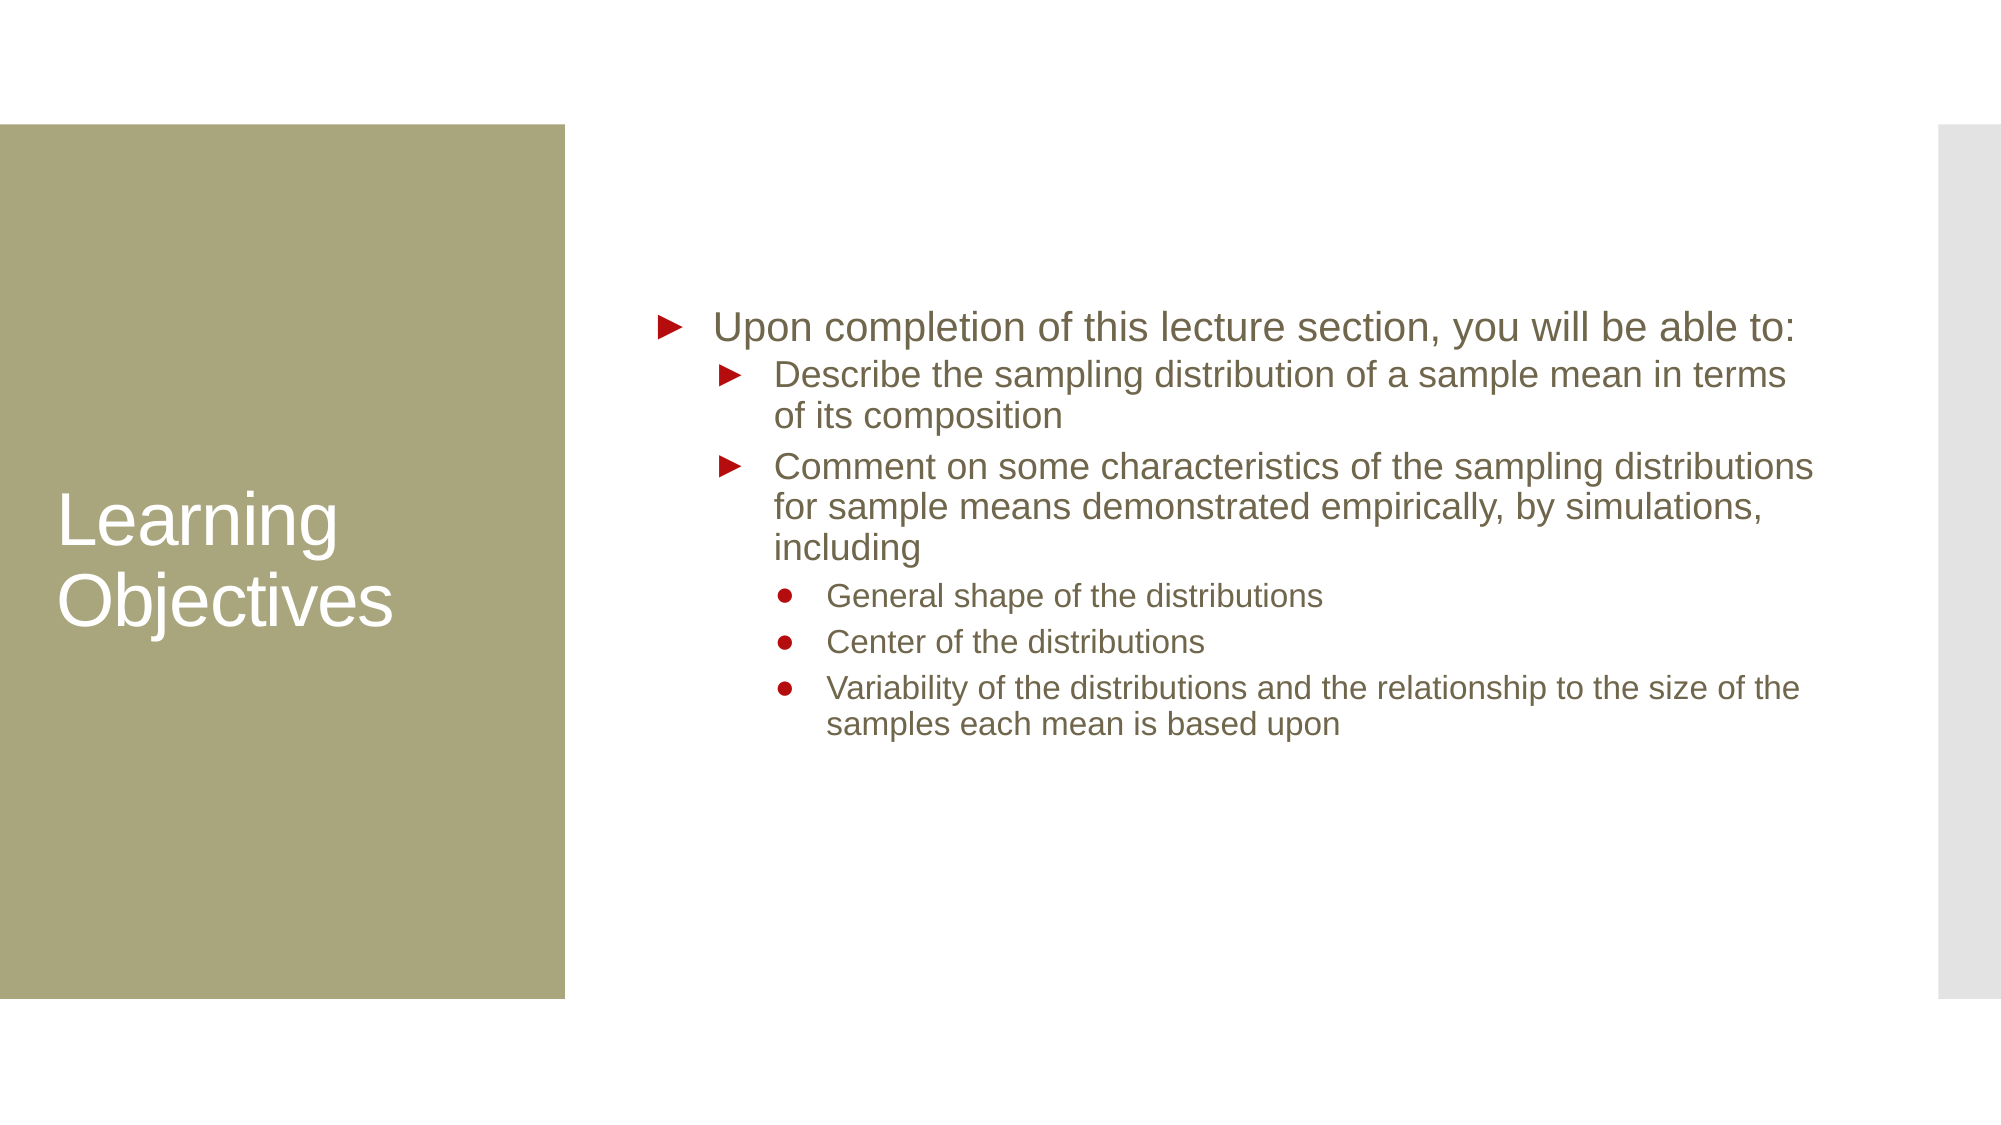

Upon completion of this lecture section, you will be able to:
Describe the sampling distribution of a sample mean in terms of its composition
Comment on some characteristics of the sampling distributions for sample means demonstrated empirically, by simulations, including
General shape of the distributions
Center of the distributions
Variability of the distributions and the relationship to the size of the samples each mean is based upon

# Learning Objectives